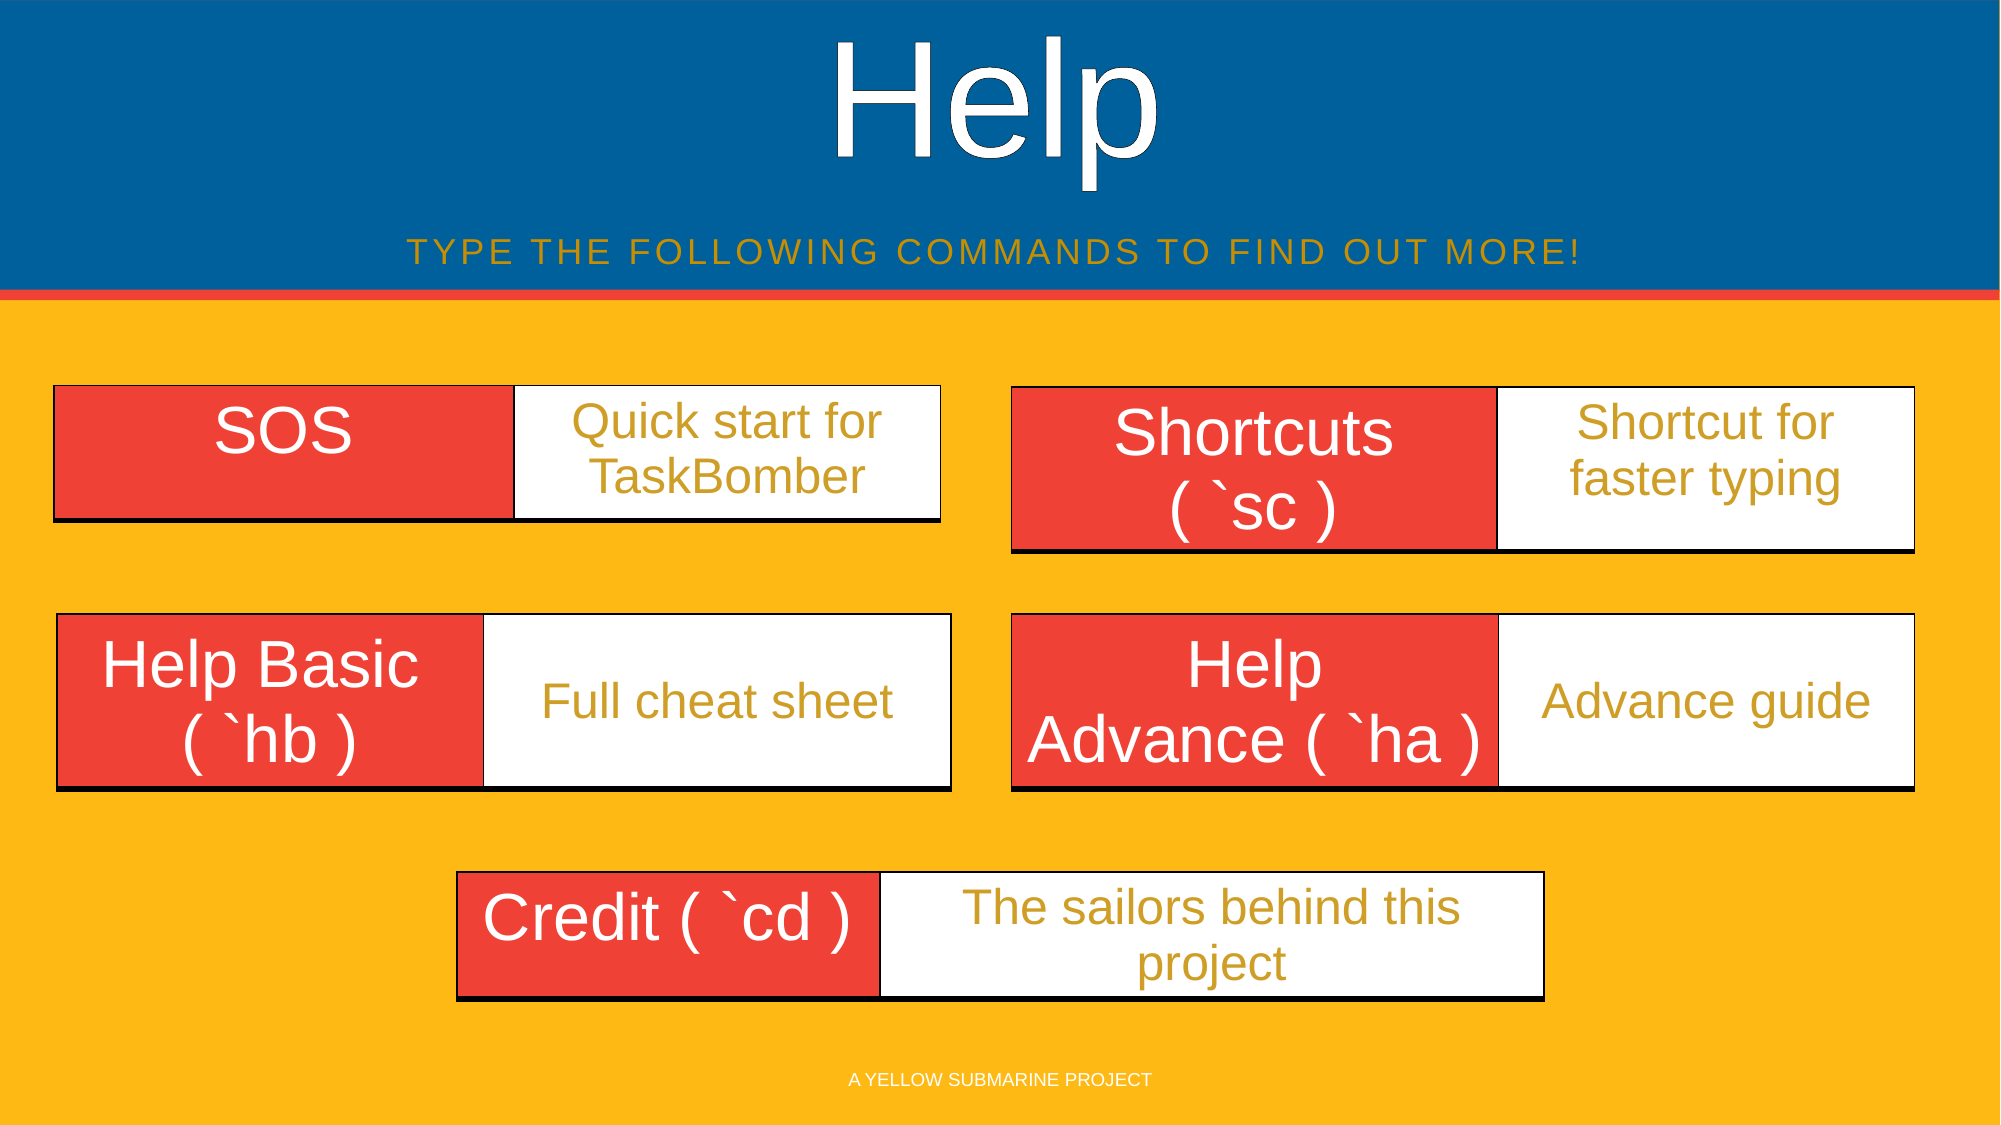

Help
Type The following commands to find out more!
| SOS | Quick start for TaskBomber |
| --- | --- |
| Shortcuts ( `sc ) | Shortcut for faster typing |
| --- | --- |
| Help Basic ( `hb ) | Full cheat sheet |
| --- | --- |
| Help Advance ( `ha ) | Advance guide |
| --- | --- |
| Credit ( `cd ) | The sailors behind this project |
| --- | --- |
A Yellow Submarine Project